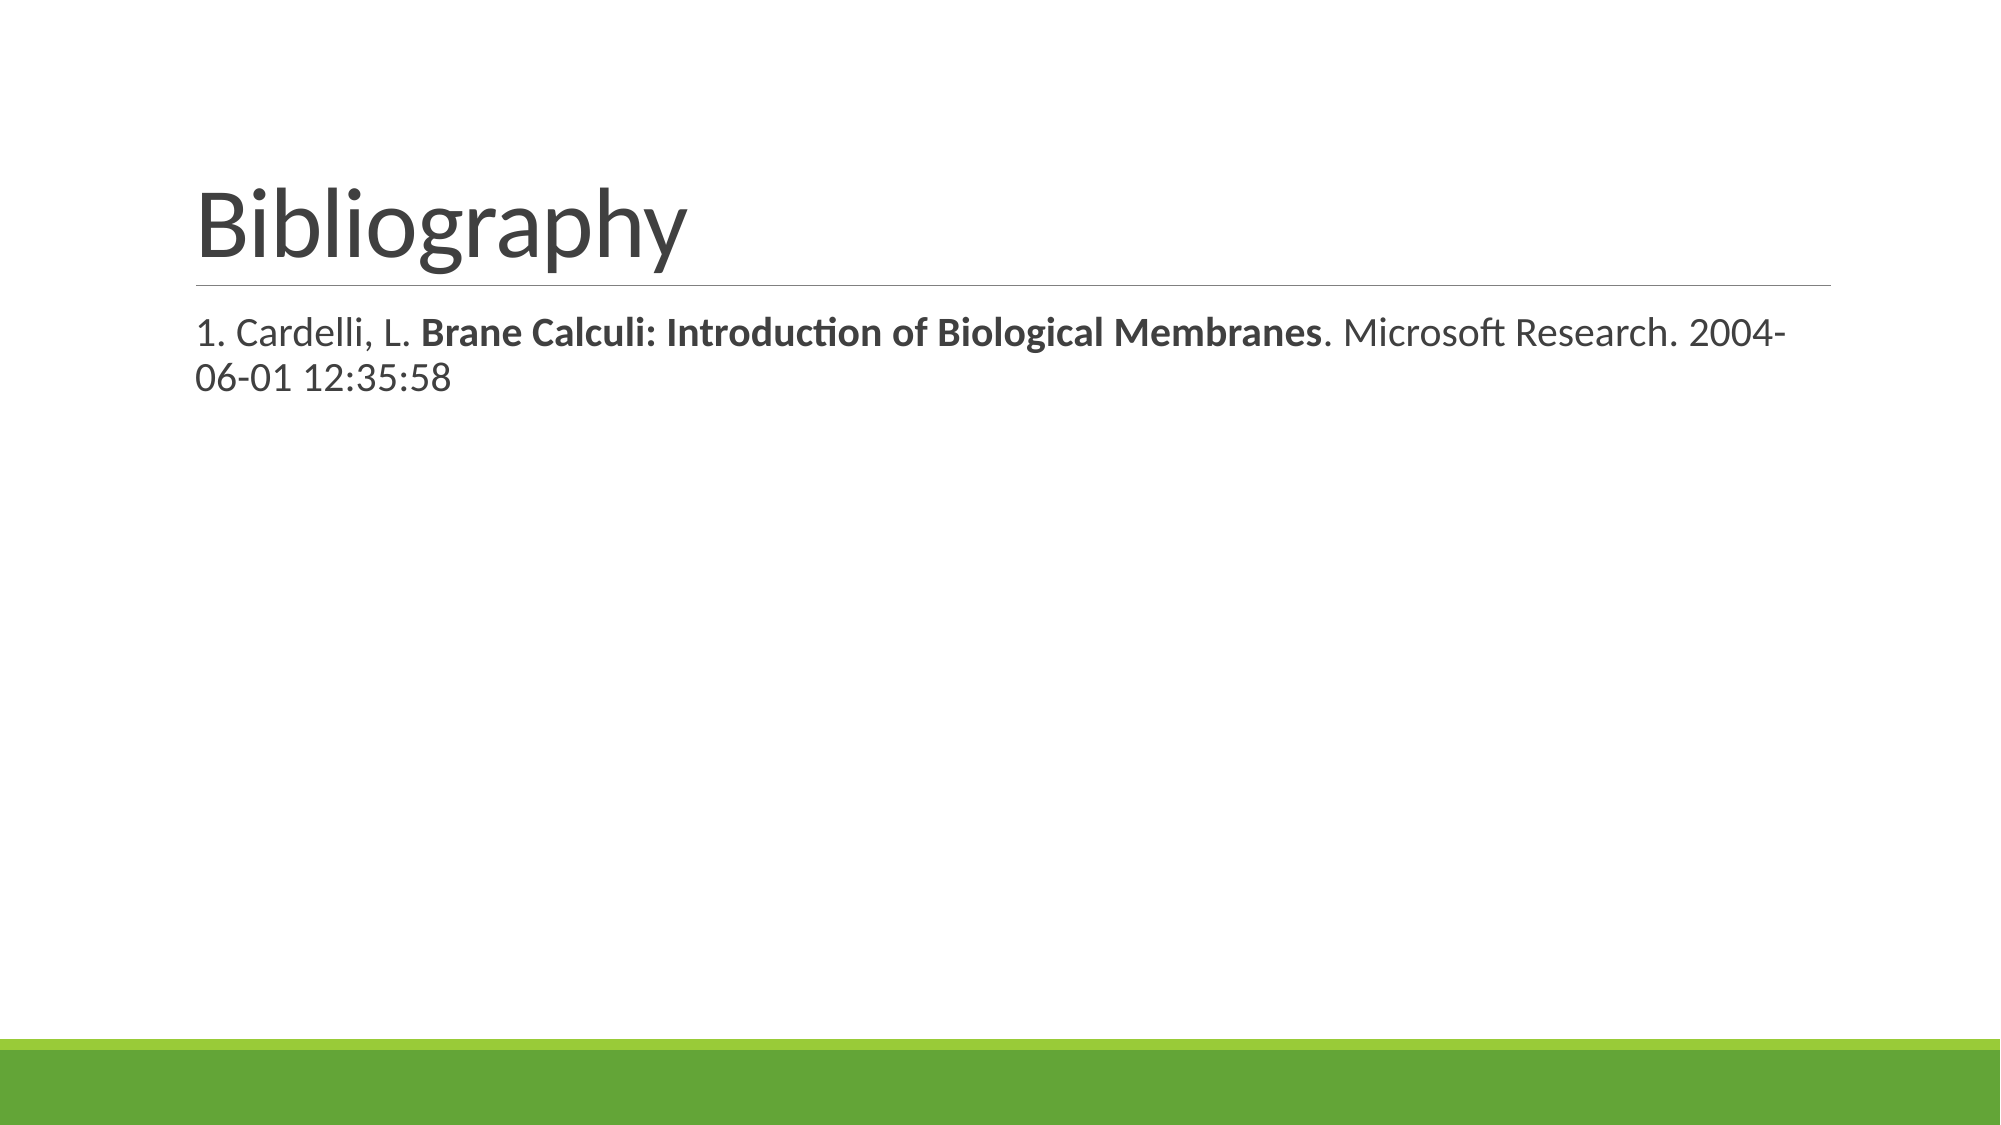

# Bibliography
1. Cardelli, L. Brane Calculi: Introduction of Biological Membranes. Microsoft Research. 2004-06-01 12:35:58